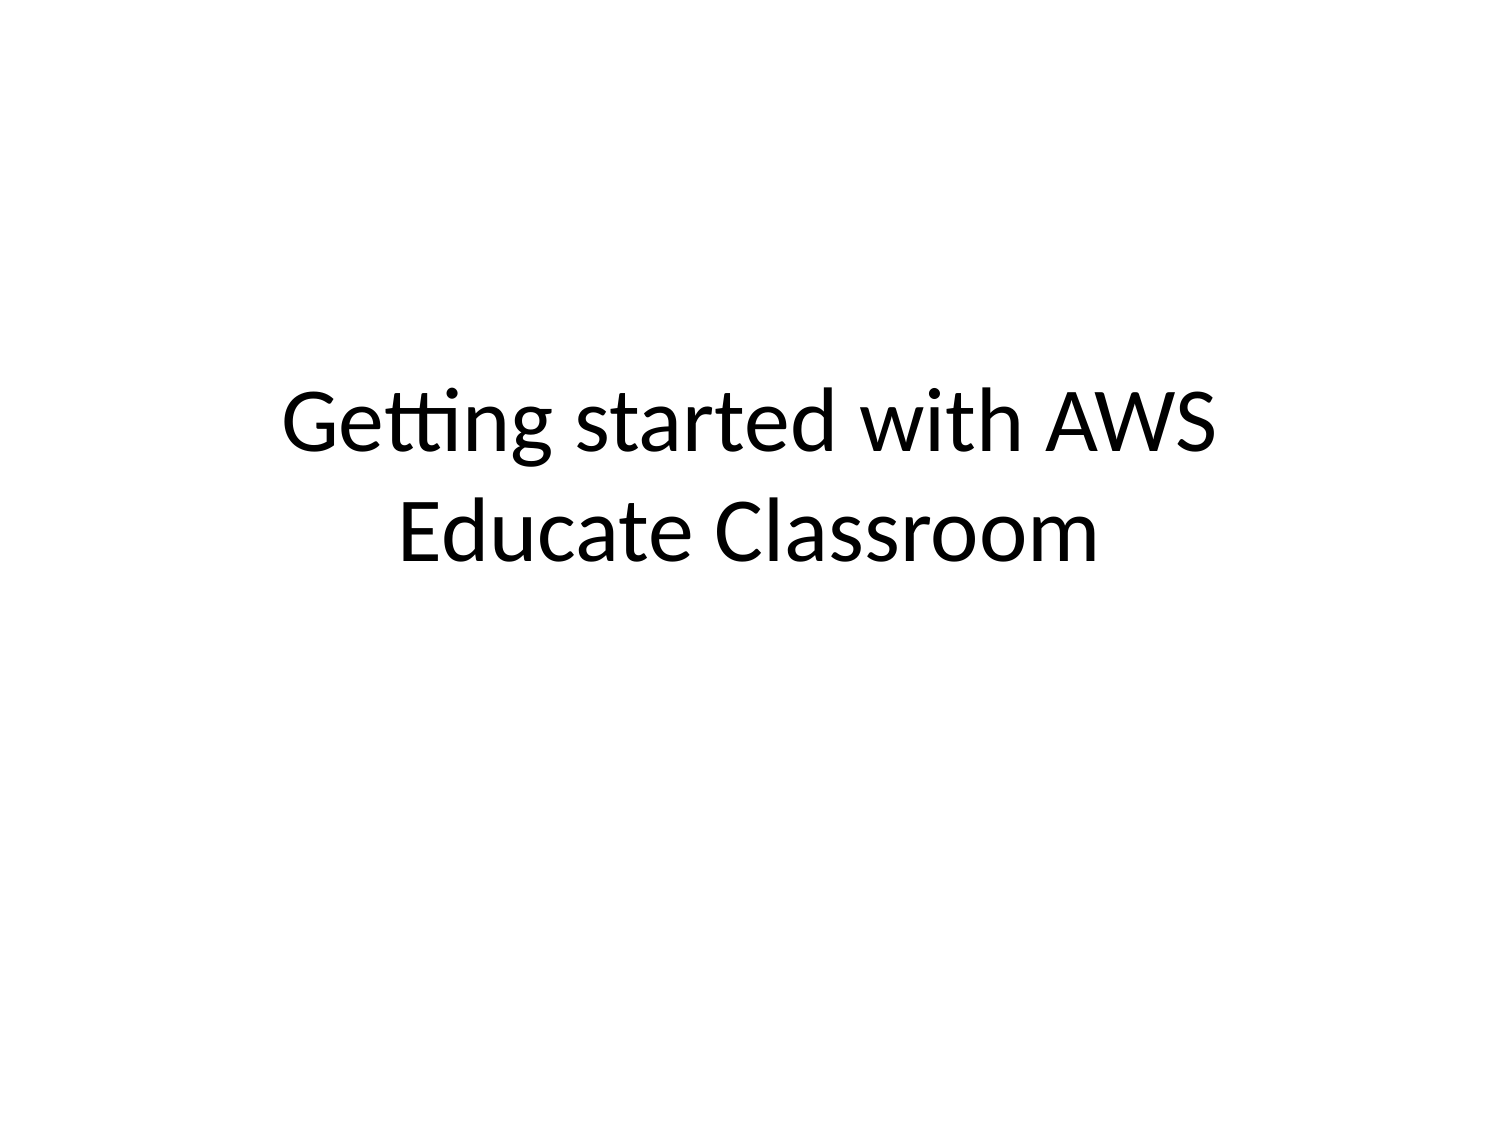

# Getting started with AWS Educate Classroom